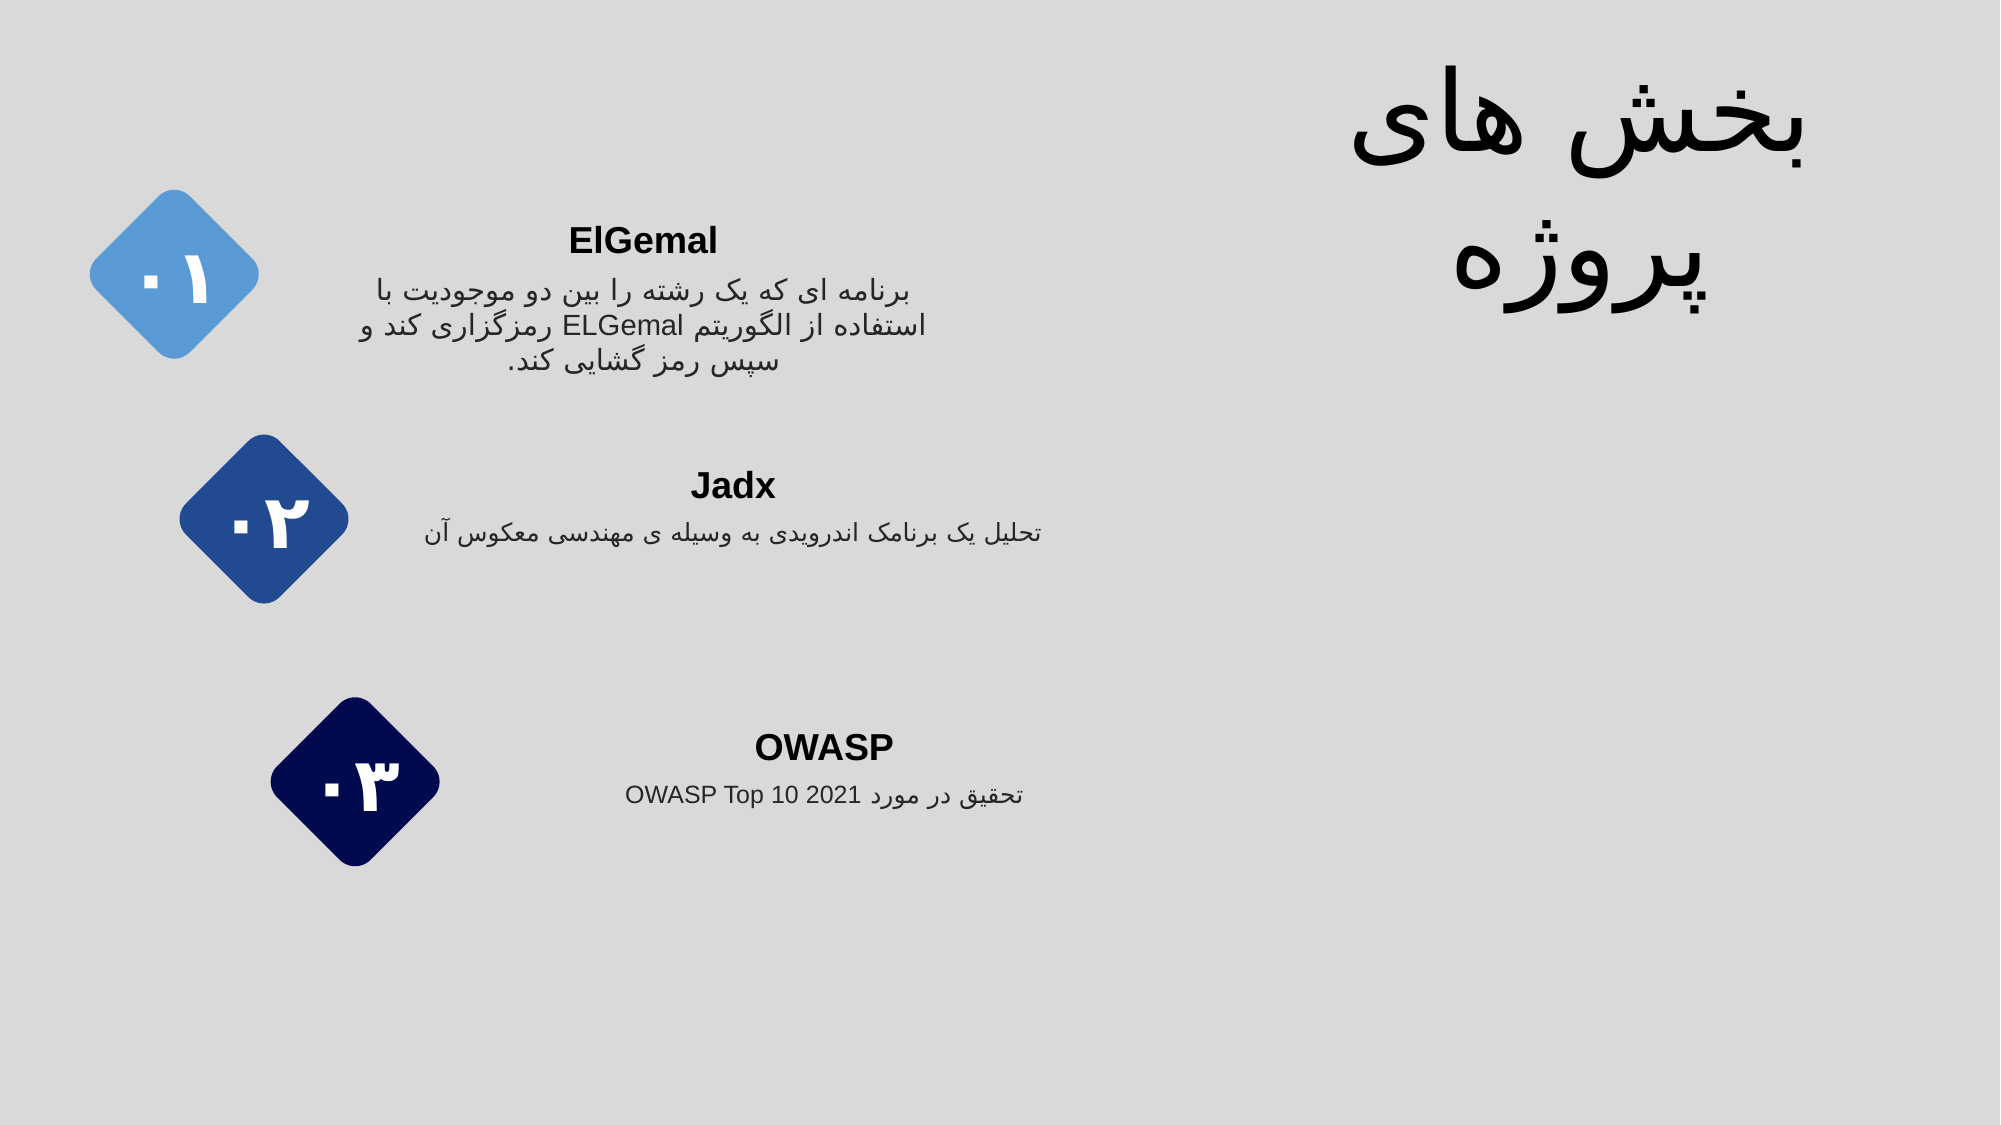

بخش های پروژه

۰۱
ElGemal
برنامه ای که یک رشته را بین دو موجودیت با استفاده از الگوریتم ELGemal رمزگزاری کند و سپس رمز گشایی کند.

۰۲
Jadx
تحلیل یک برنامک اندرویدی به وسیله ی مهندسی معکوس آن

۰۳
OWASP
تحقیق در مورد OWASP Top 10 2021